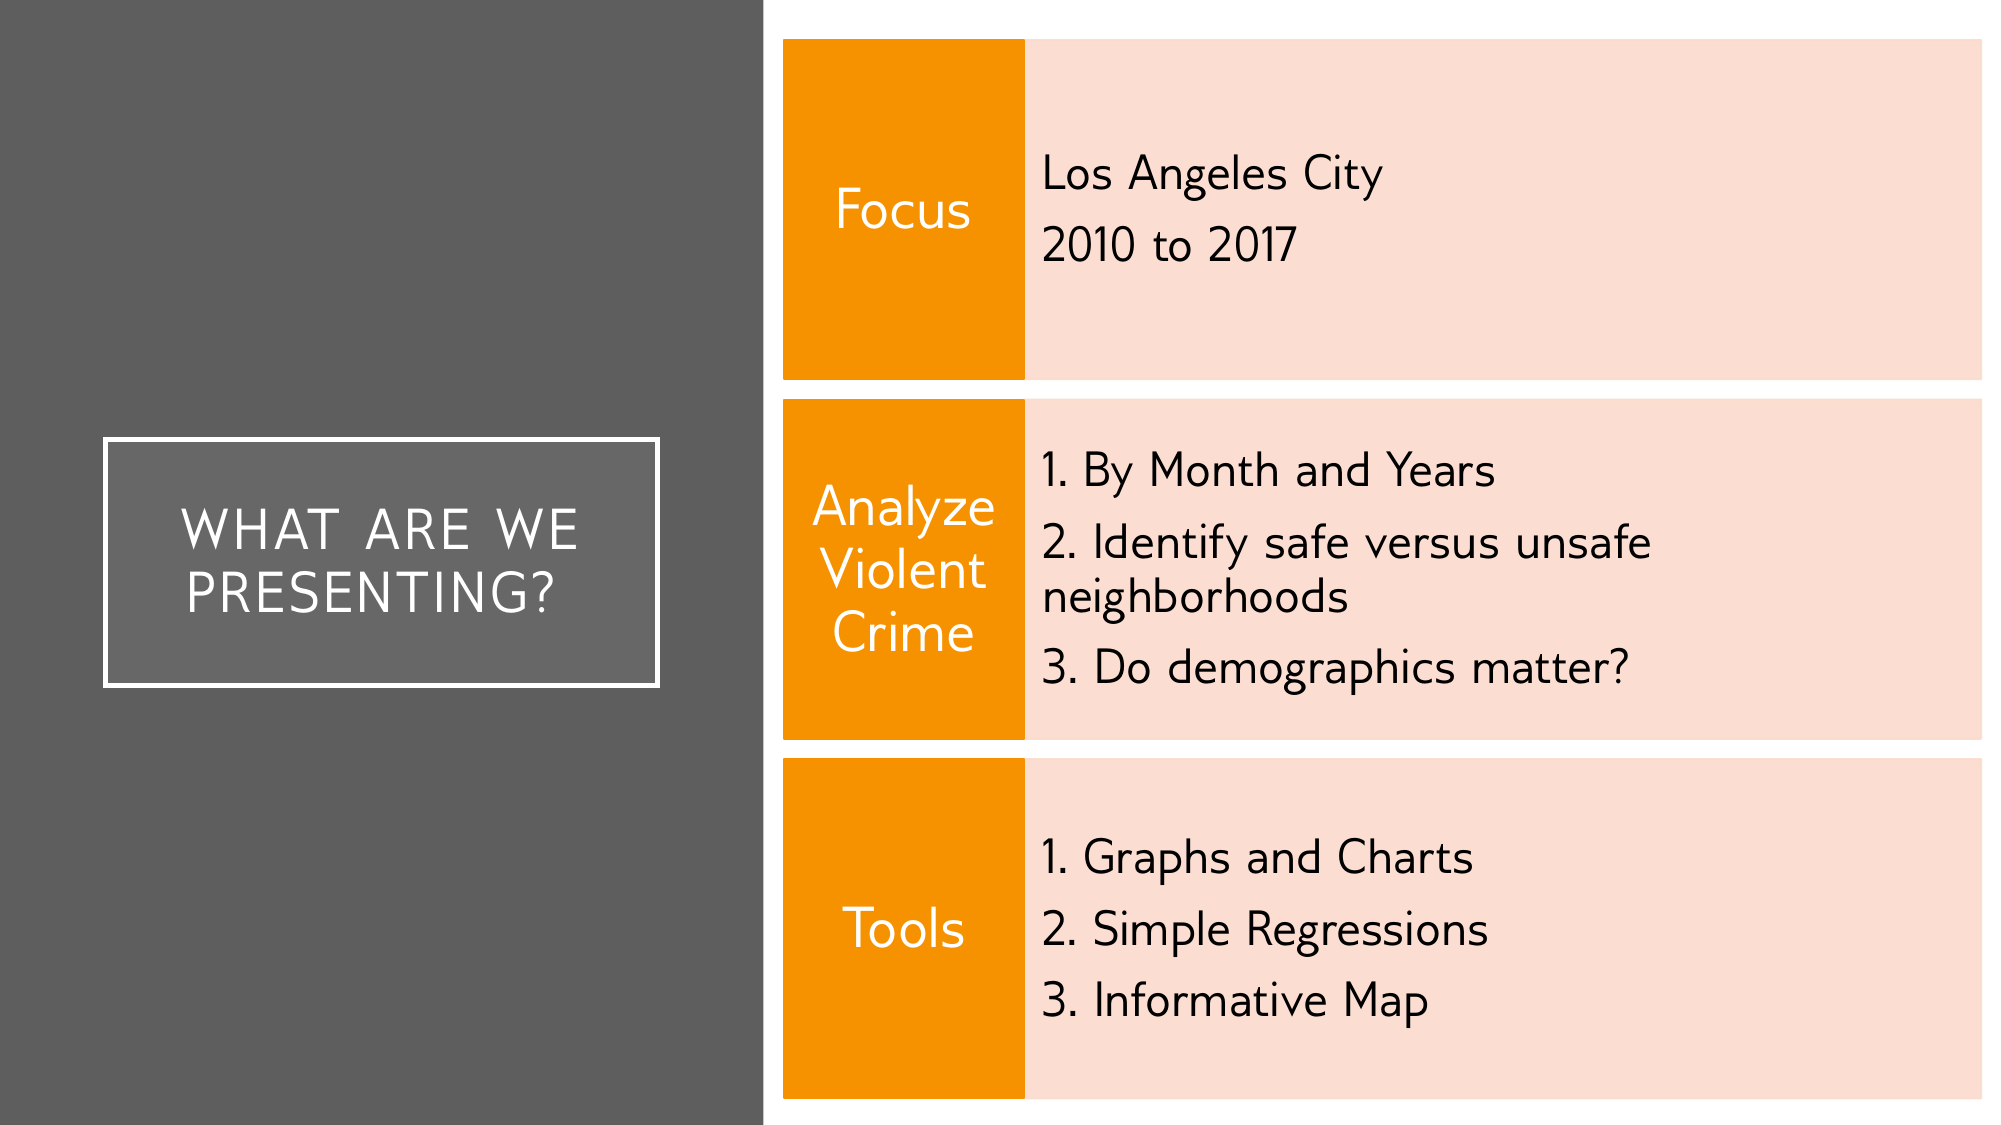

Los Angeles City
2010 to 2017
Focus
1. By Month and Years
2. Identify safe versus unsafe neighborhoods
3. Do demographics matter?
Analyze Violent Crime
1. Graphs and Charts
2. Simple Regressions
3. Informative Map
Tools
# What are we presenting?